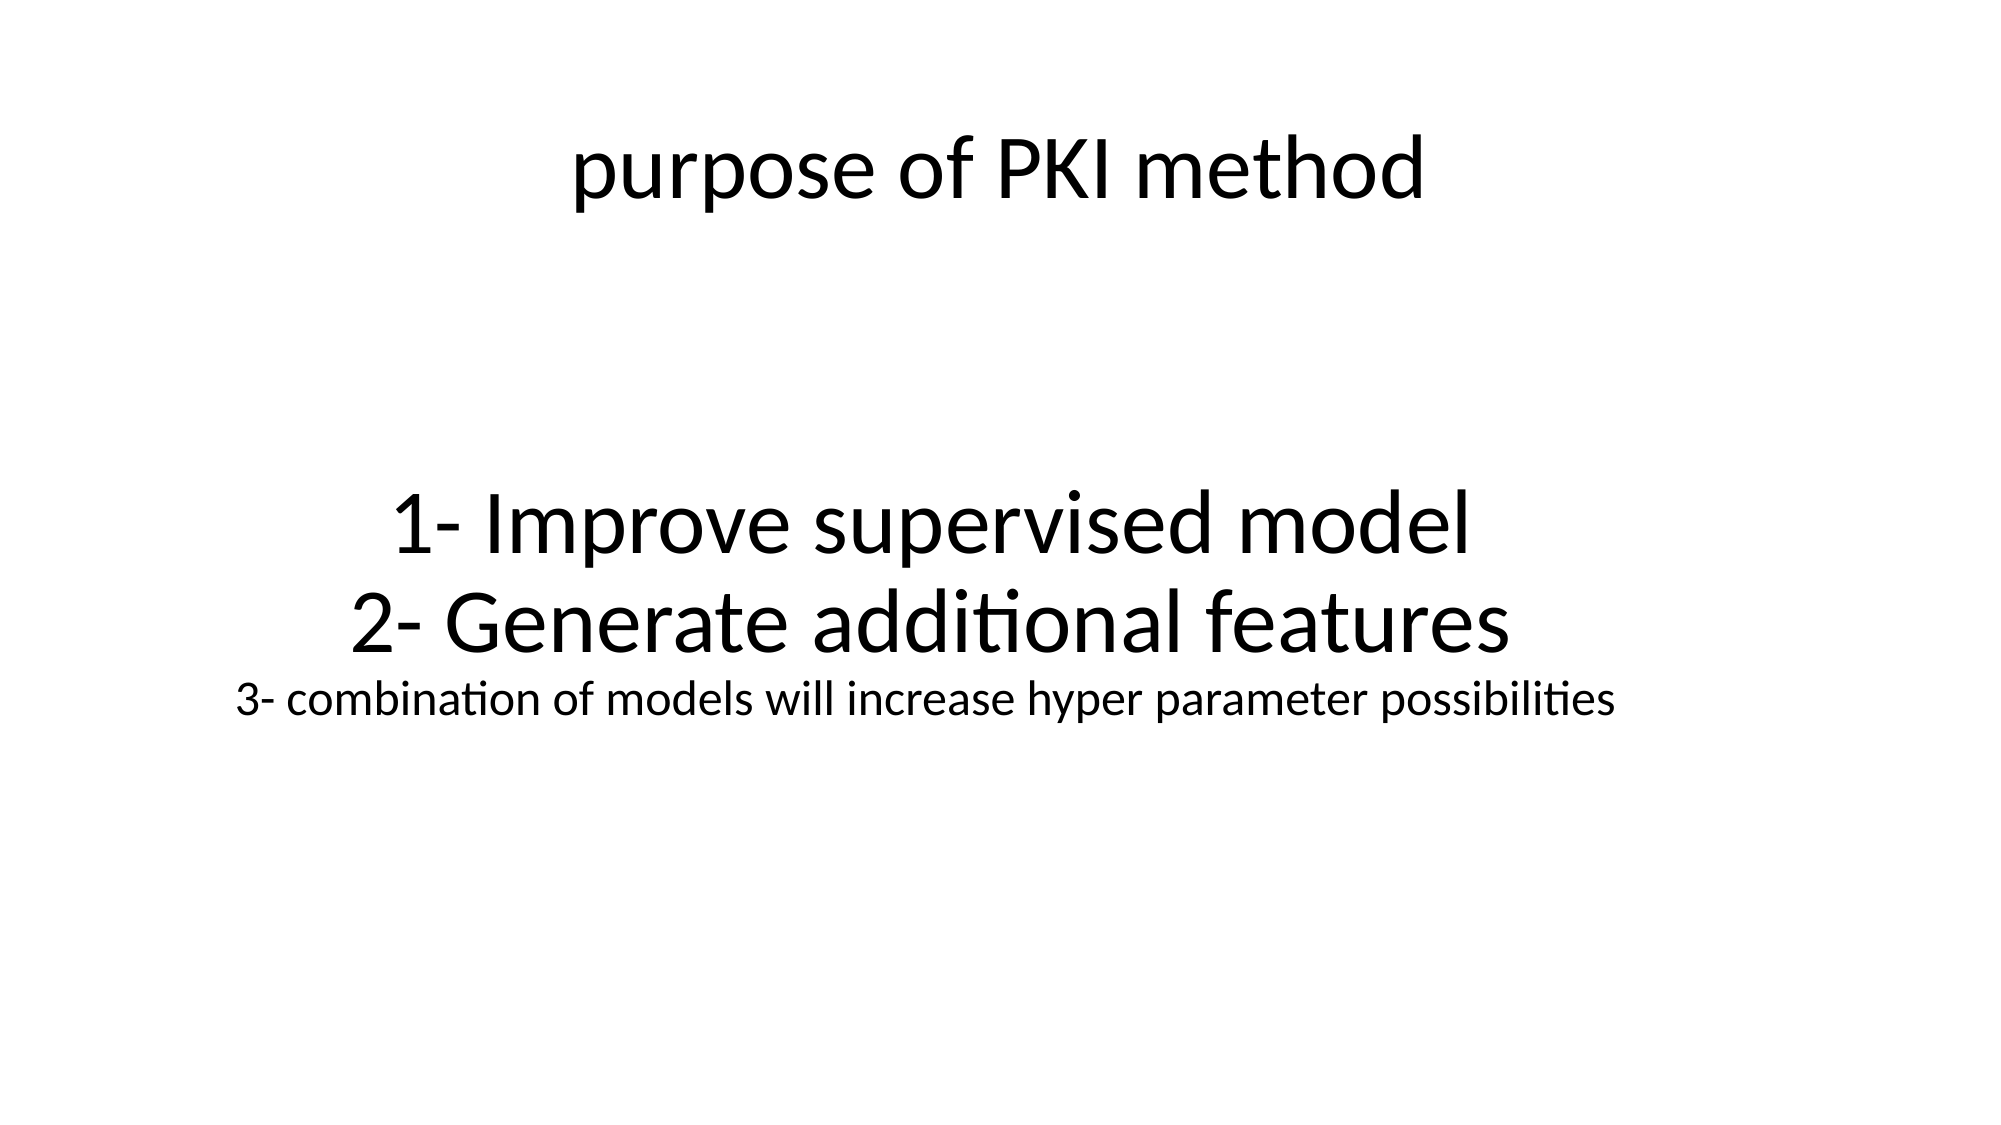

# purpose of PKI method
1- Improve supervised model
2- Generate additional features
3- combination of models will increase hyper parameter possibilities